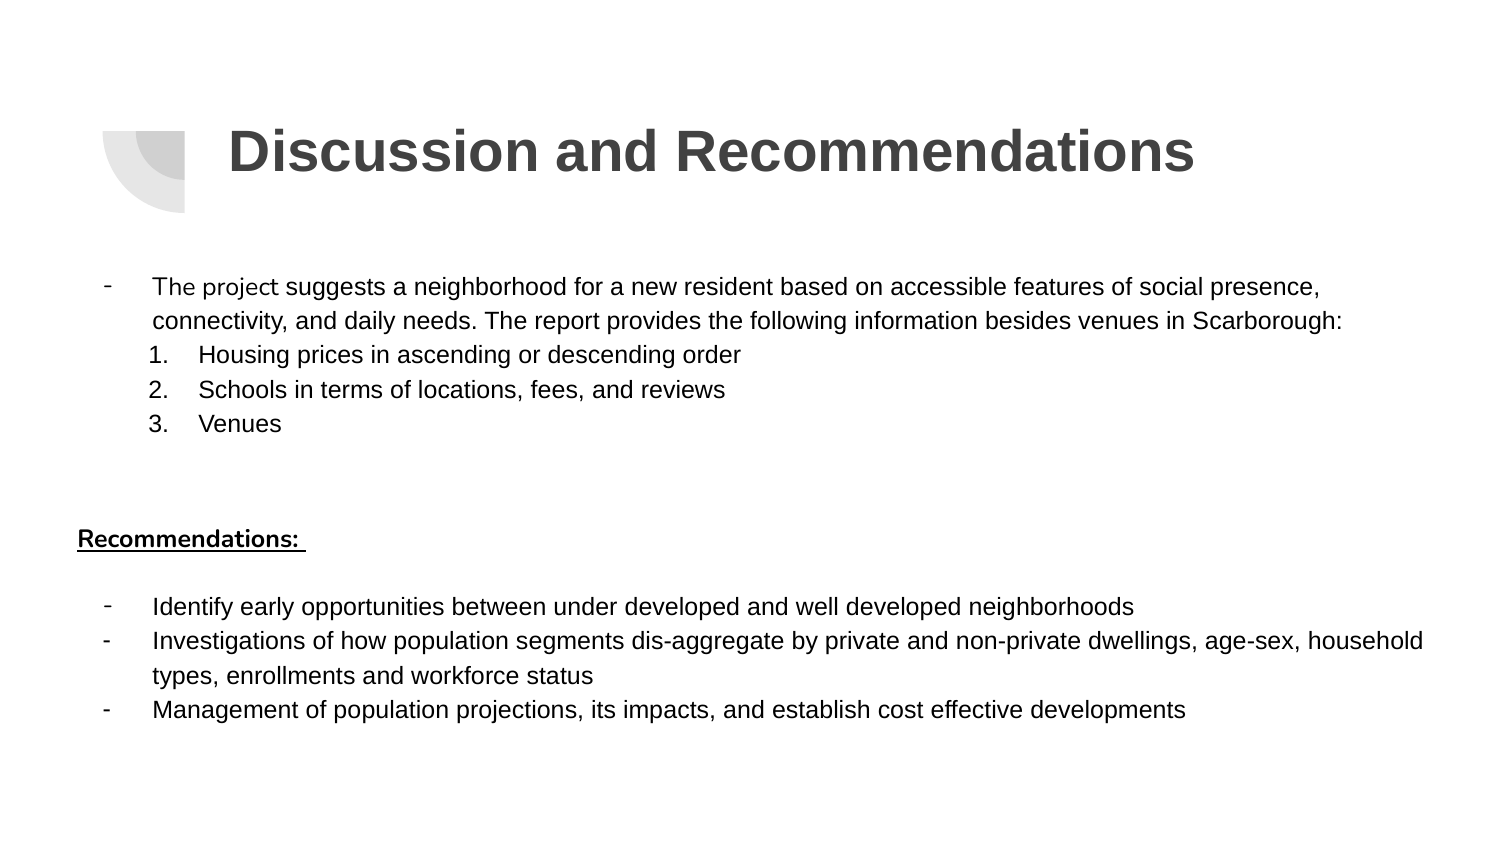

# Discussion and Recommendations
The project suggests a neighborhood for a new resident based on accessible features of social presence, connectivity, and daily needs. The report provides the following information besides venues in Scarborough:
Housing prices in ascending or descending order
Schools in terms of locations, fees, and reviews
Venues

Recommendations:
Identify early opportunities between under developed and well developed neighborhoods
Investigations of how population segments dis-aggregate by private and non-private dwellings, age-sex, household types, enrollments and workforce status
Management of population projections, its impacts, and establish cost effective developments